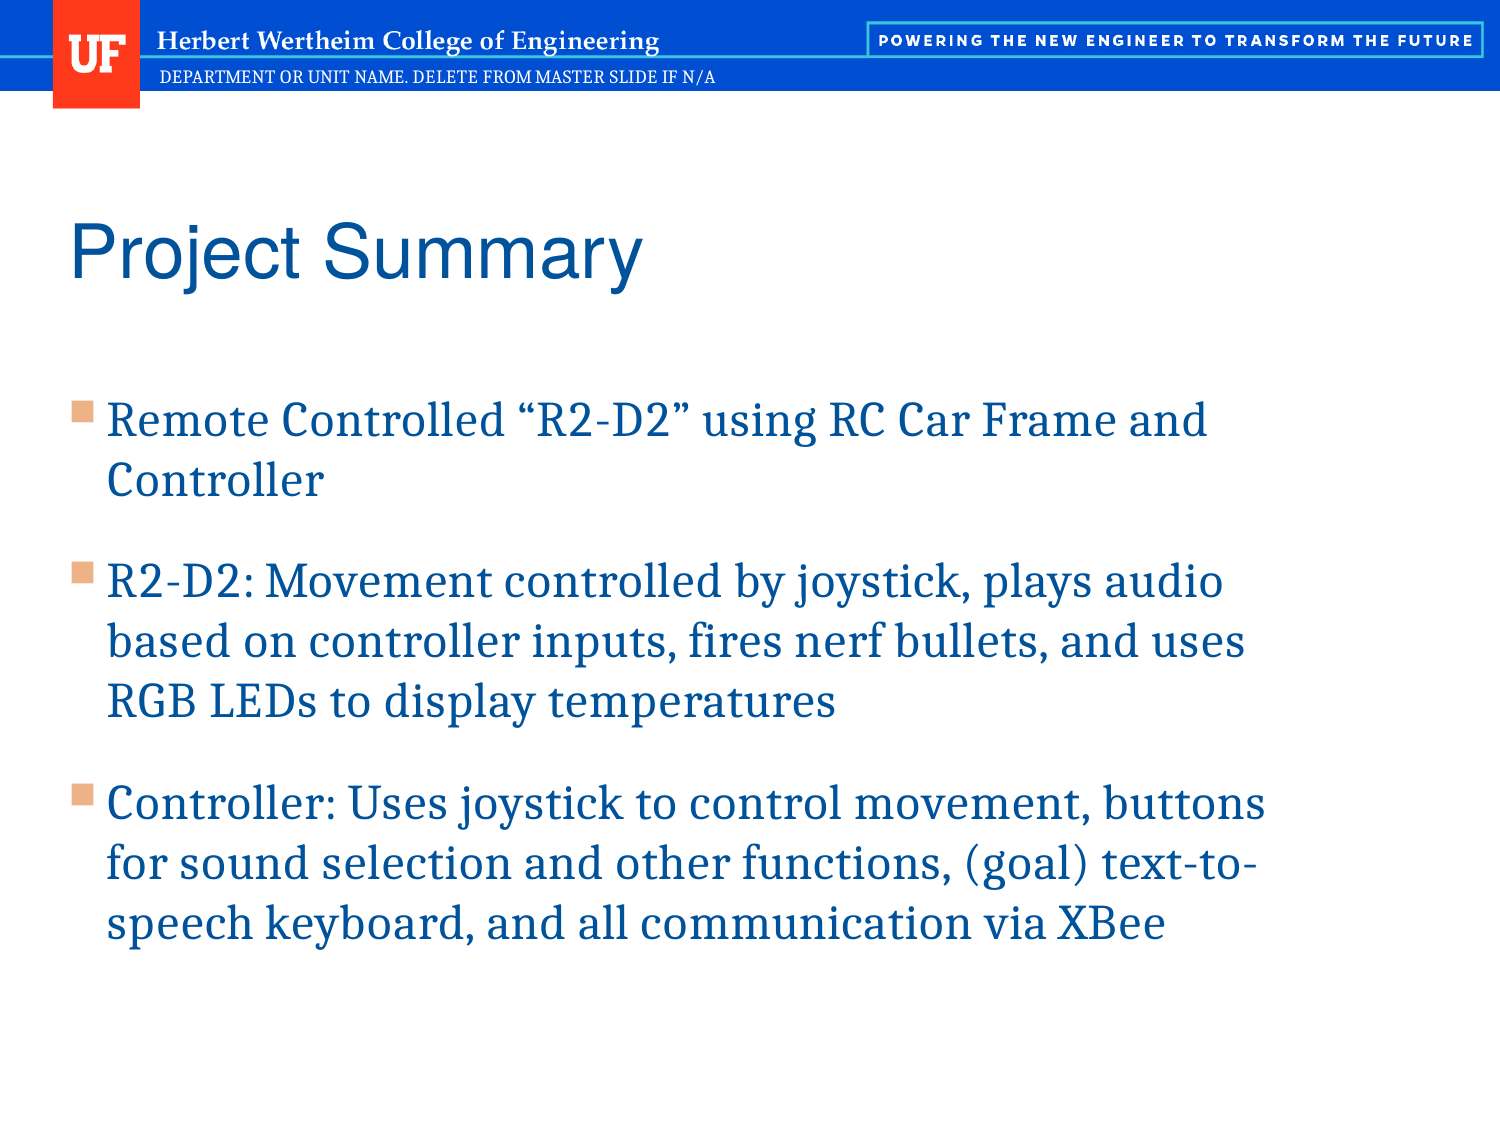

# Project Summary
Remote Controlled “R2-D2” using RC Car Frame and Controller
R2-D2: Movement controlled by joystick, plays audio based on controller inputs, fires nerf bullets, and uses RGB LEDs to display temperatures
Controller: Uses joystick to control movement, buttons for sound selection and other functions, (goal) text-to-speech keyboard, and all communication via XBee